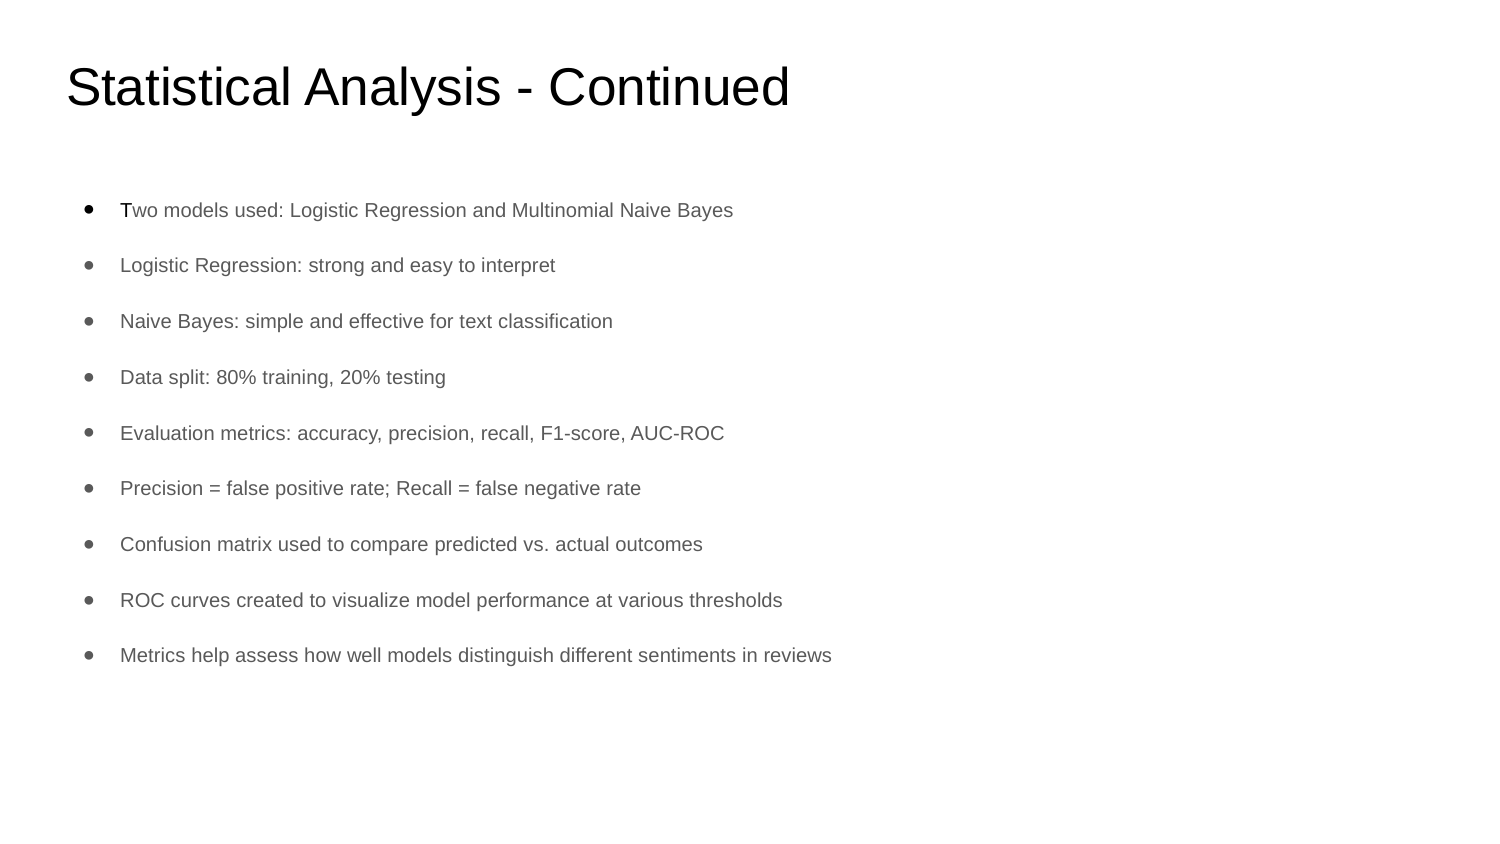

# Statistical Analysis - Continued

Two models used: Logistic Regression and Multinomial Naive Bayes
Logistic Regression: strong and easy to interpret
Naive Bayes: simple and effective for text classification
Data split: 80% training, 20% testing
Evaluation metrics: accuracy, precision, recall, F1-score, AUC-ROC
Precision = false positive rate; Recall = false negative rate
Confusion matrix used to compare predicted vs. actual outcomes
ROC curves created to visualize model performance at various thresholds
Metrics help assess how well models distinguish different sentiments in reviews